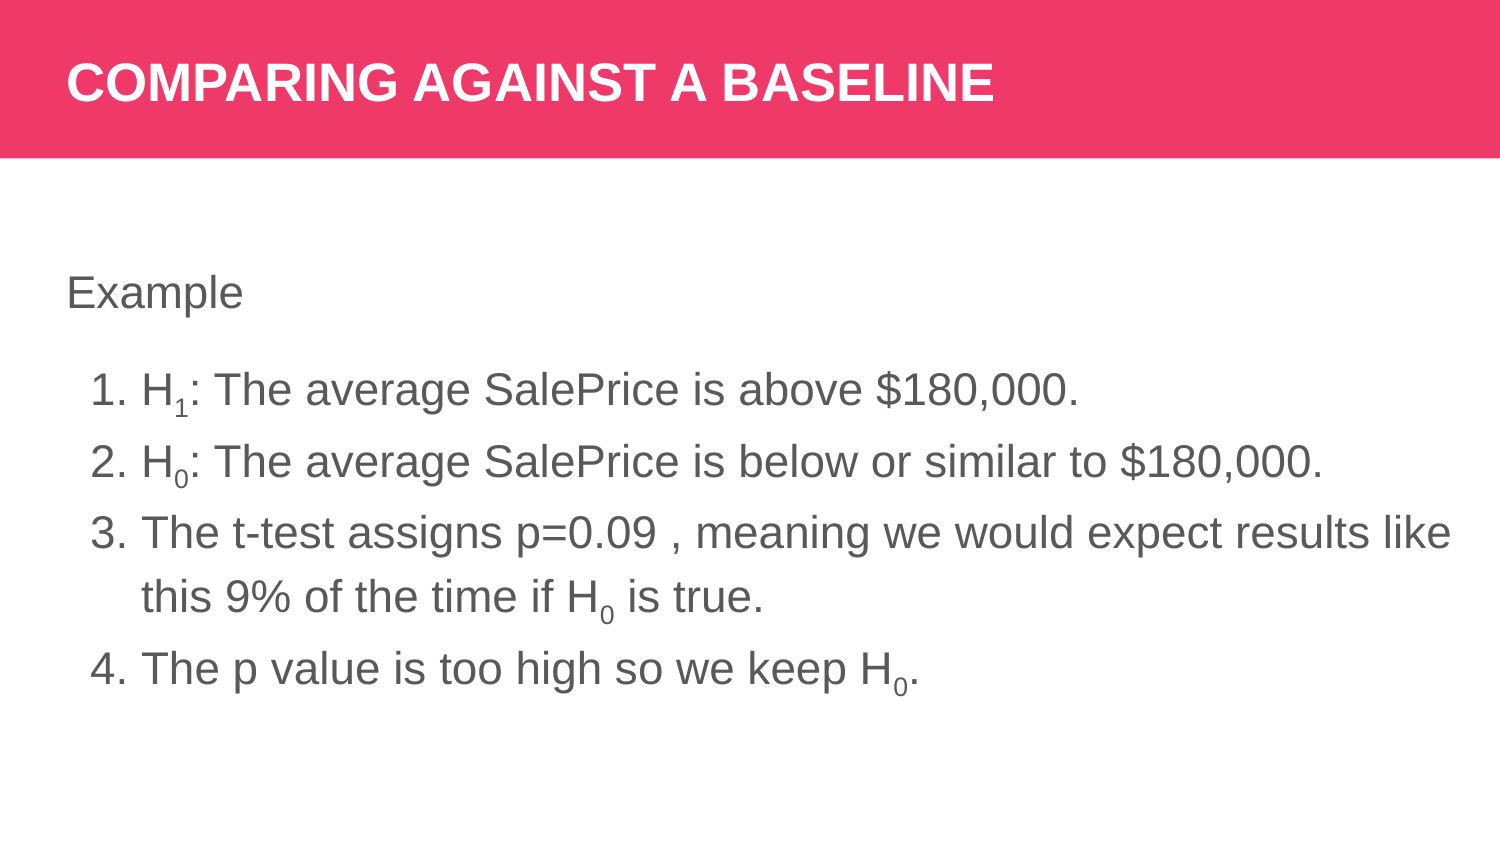

COMPARING AGAINST A BASELINE
Example
H1: The average SalePrice is above $180,000.
H0: The average SalePrice is below or similar to $180,000.
The t-test assigns p=0.09 , meaning we would expect results like this 9% of the time if H0 is true.
The p value is too high so we keep H0.